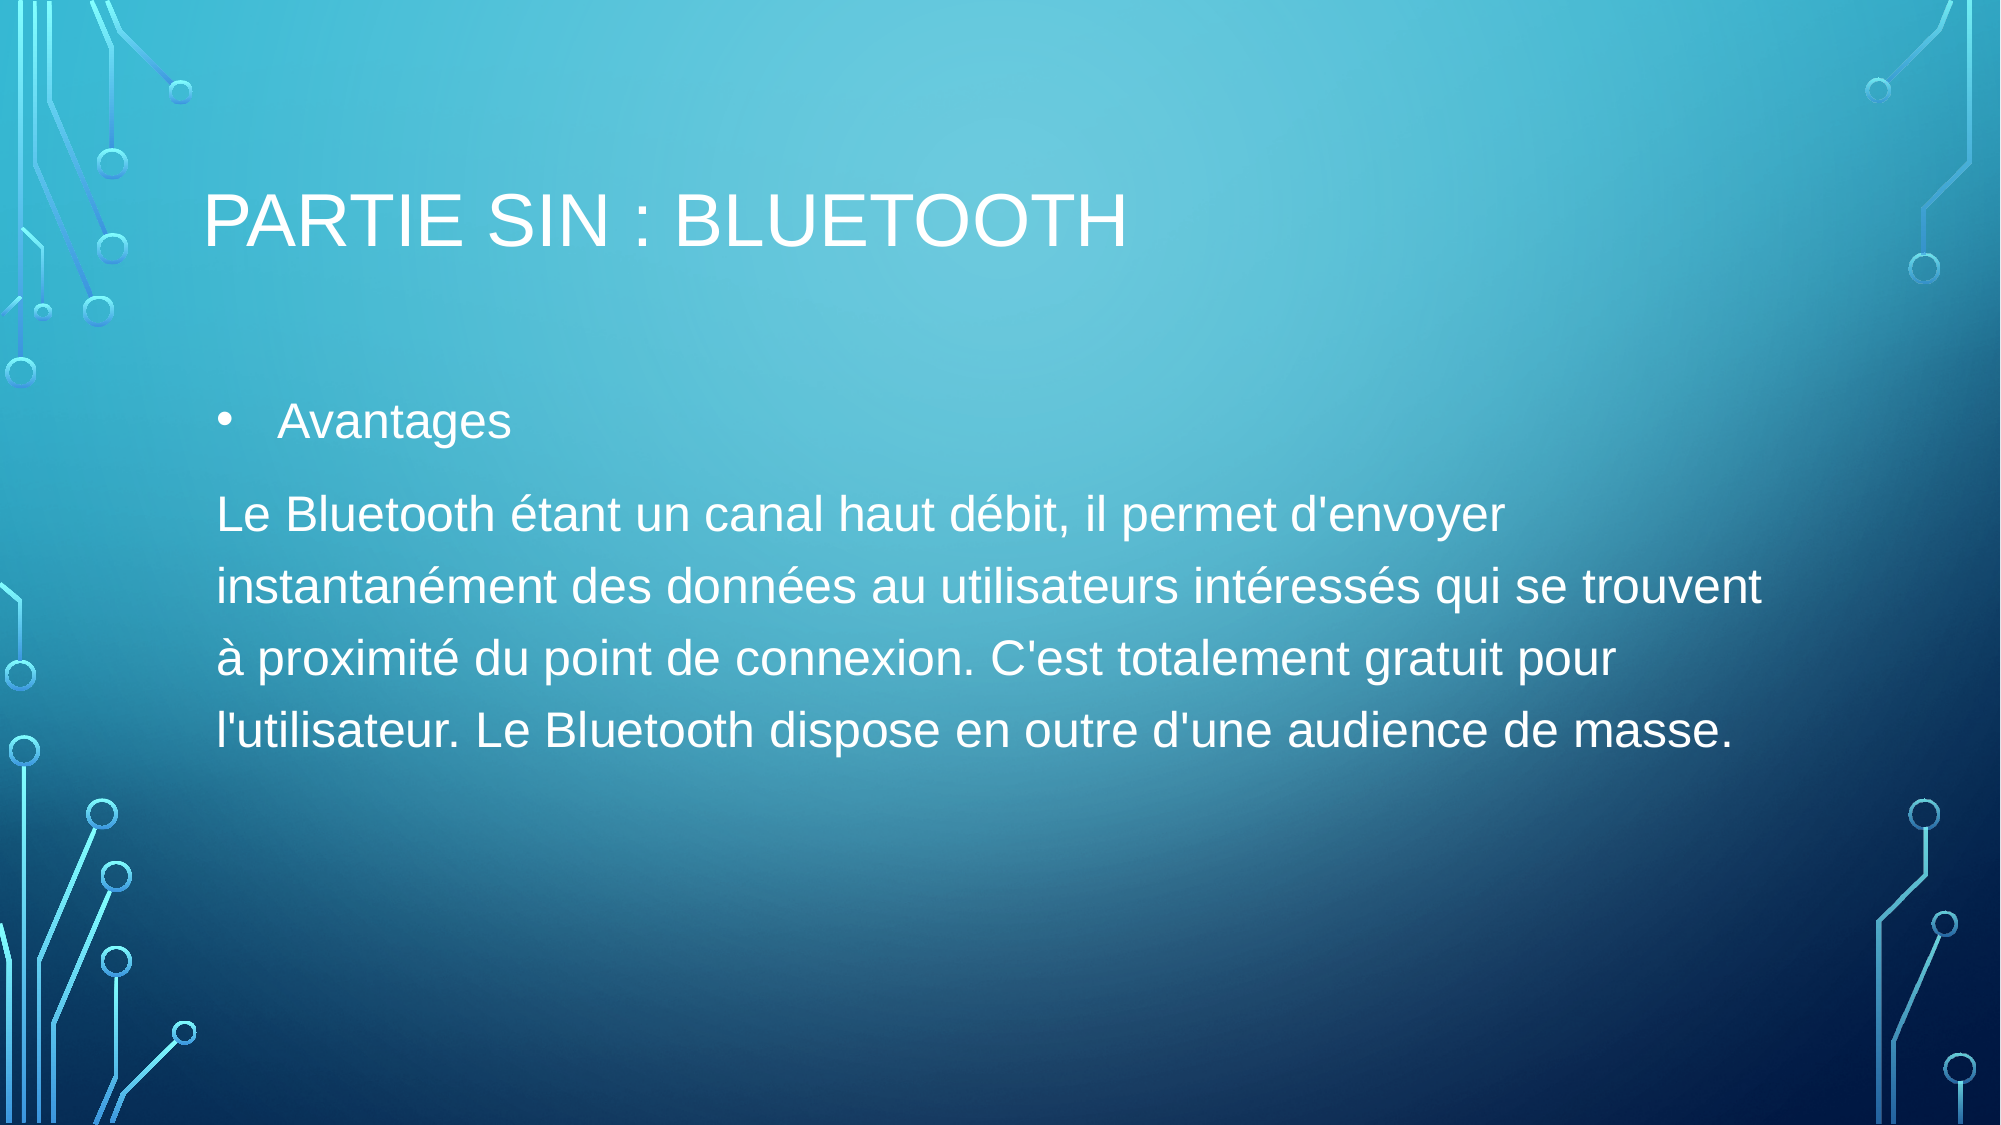

# PARTIE SIN : BLUETOOTH
Avantages
Le Bluetooth étant un canal haut débit, il permet d'envoyer instantanément des données au utilisateurs intéressés qui se trouvent à proximité du point de connexion. C'est totalement gratuit pour l'utilisateur. Le Bluetooth dispose en outre d'une audience de masse.